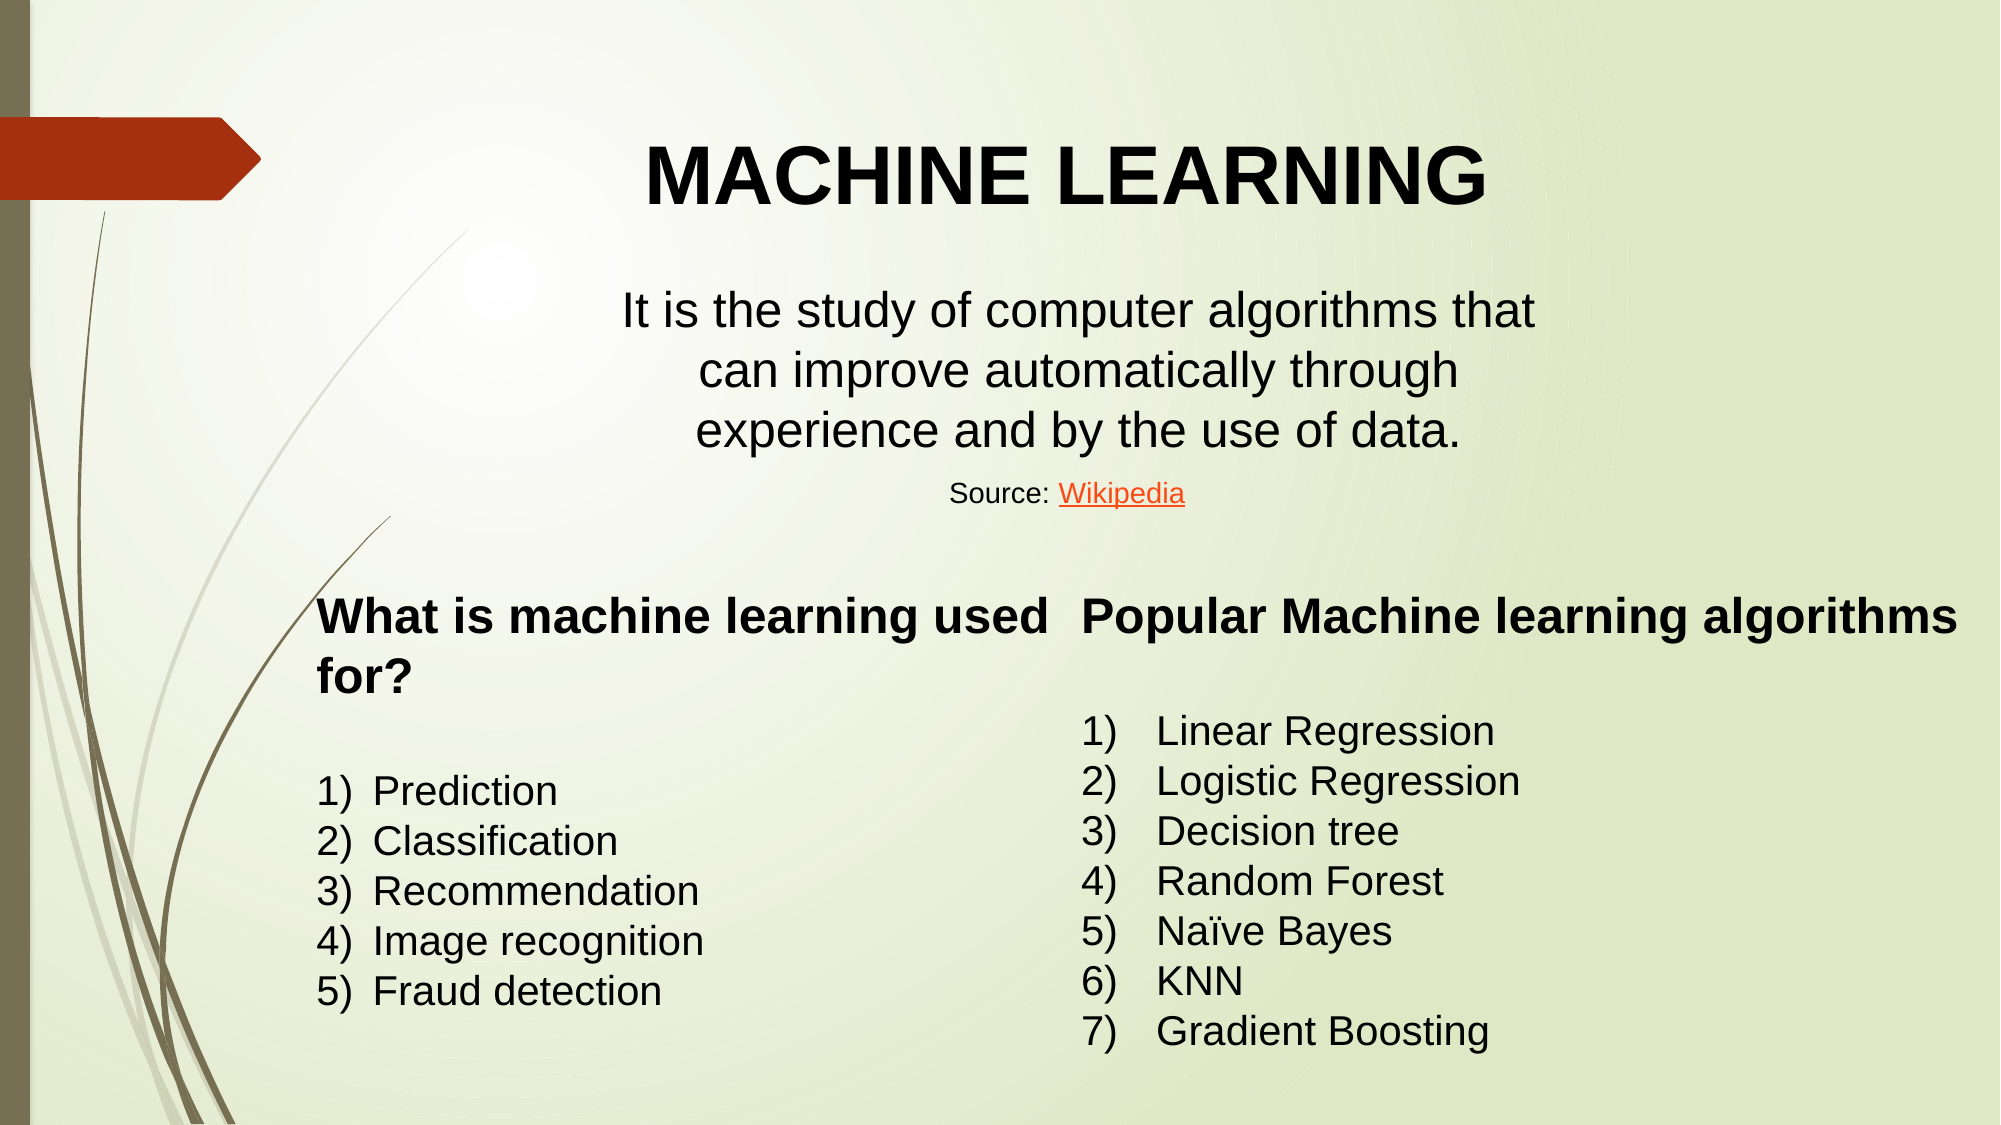

MACHINE LEARNING
It is the study of computer algorithms that can improve automatically through experience and by the use of data.
Source: Wikipedia
What is machine learning used for?

Prediction
Classification
Recommendation
Image recognition
Fraud detection
Popular Machine learning algorithms

Linear Regression
Logistic Regression
Decision tree
Random Forest
Naïve Bayes
KNN
Gradient Boosting